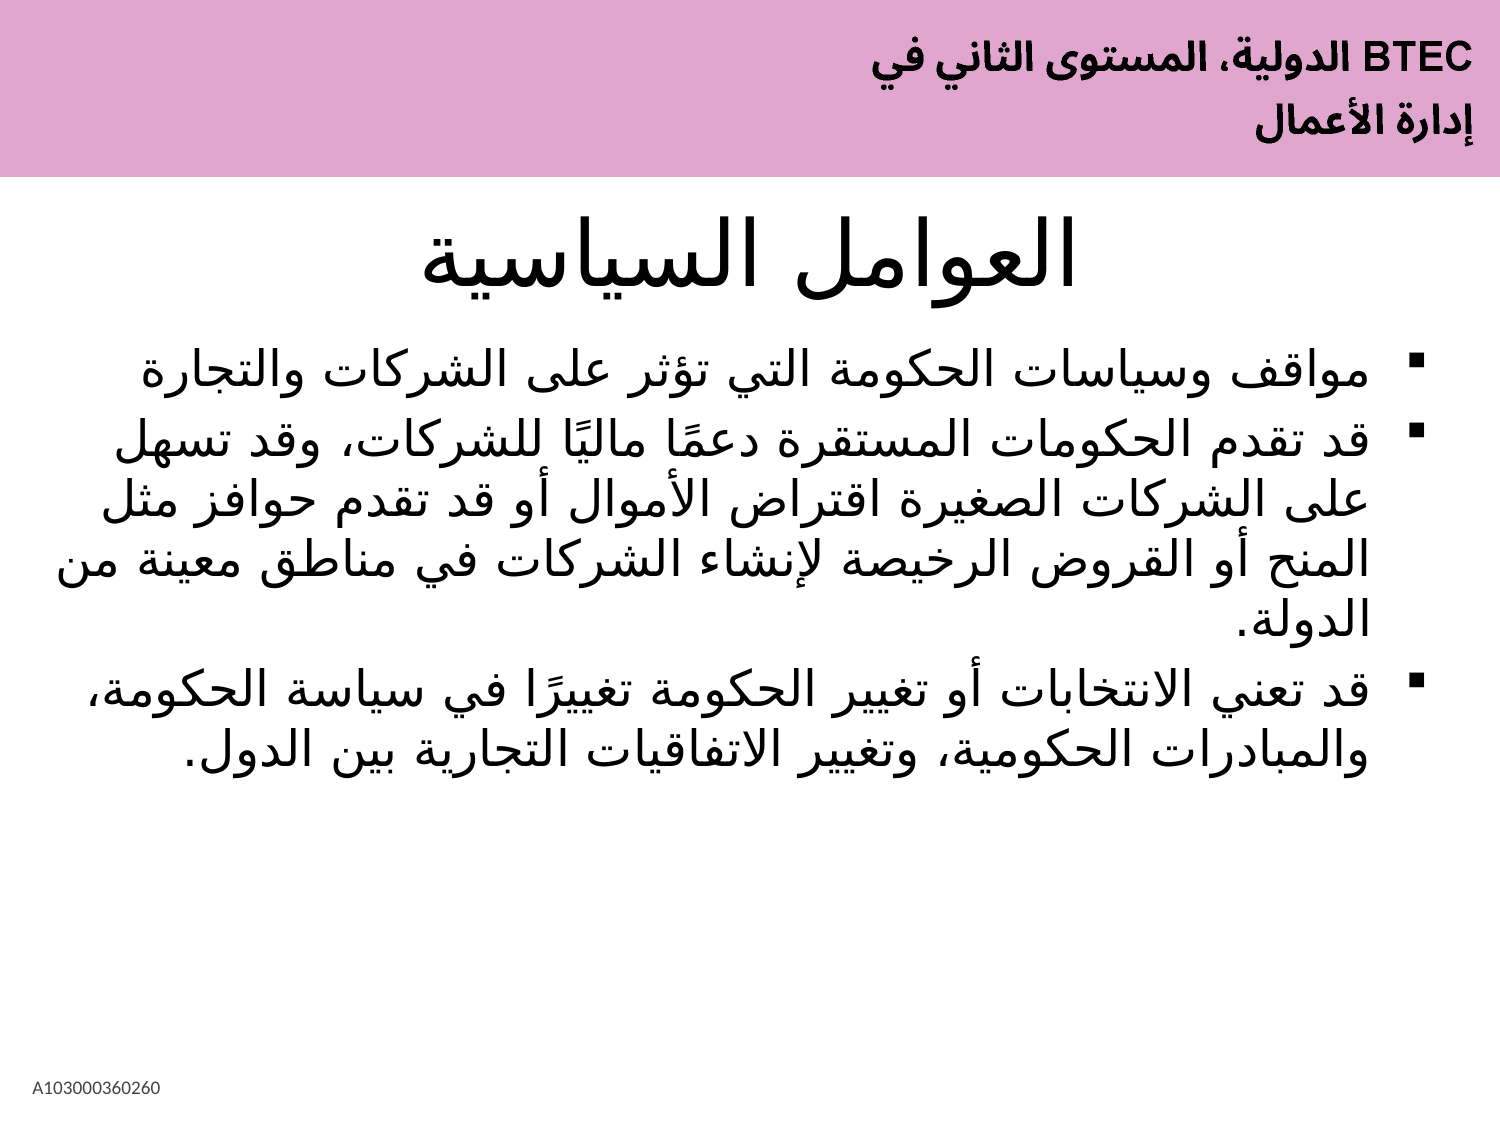

# العوامل السياسية
مواقف وسياسات الحكومة التي تؤثر على الشركات والتجارة
قد تقدم الحكومات المستقرة دعمًا ماليًا للشركات، وقد تسهل على الشركات الصغيرة اقتراض الأموال أو قد تقدم حوافز مثل المنح أو القروض الرخيصة لإنشاء الشركات في مناطق معينة من الدولة.
قد تعني الانتخابات أو تغيير الحكومة تغييرًا في سياسة الحكومة، والمبادرات الحكومية، وتغيير الاتفاقيات التجارية بين الدول.

A103000360260